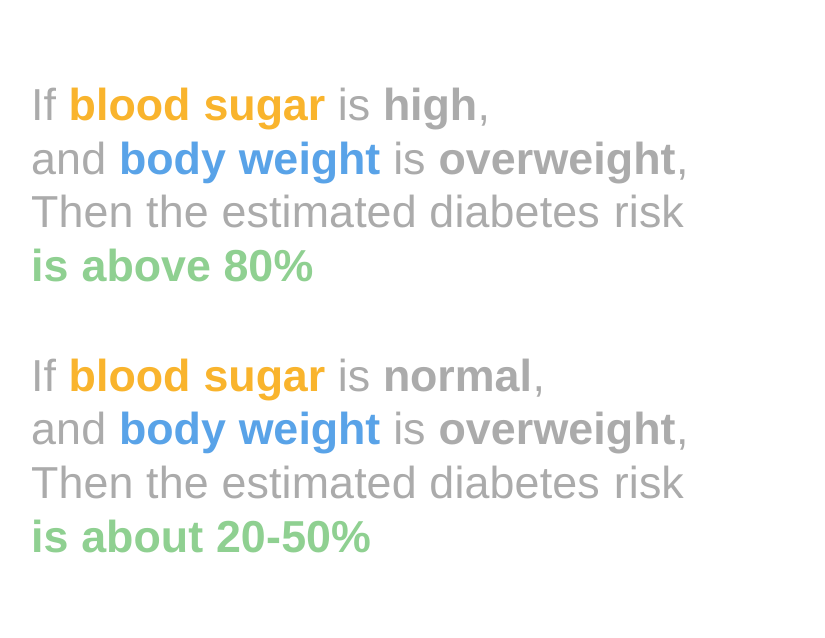

If blood sugar is high,
and body weight is overweight,
Then the estimated diabetes risk
is above 80%

If blood sugar is normal,
and body weight is overweight,
Then the estimated diabetes risk
is about 20-50%